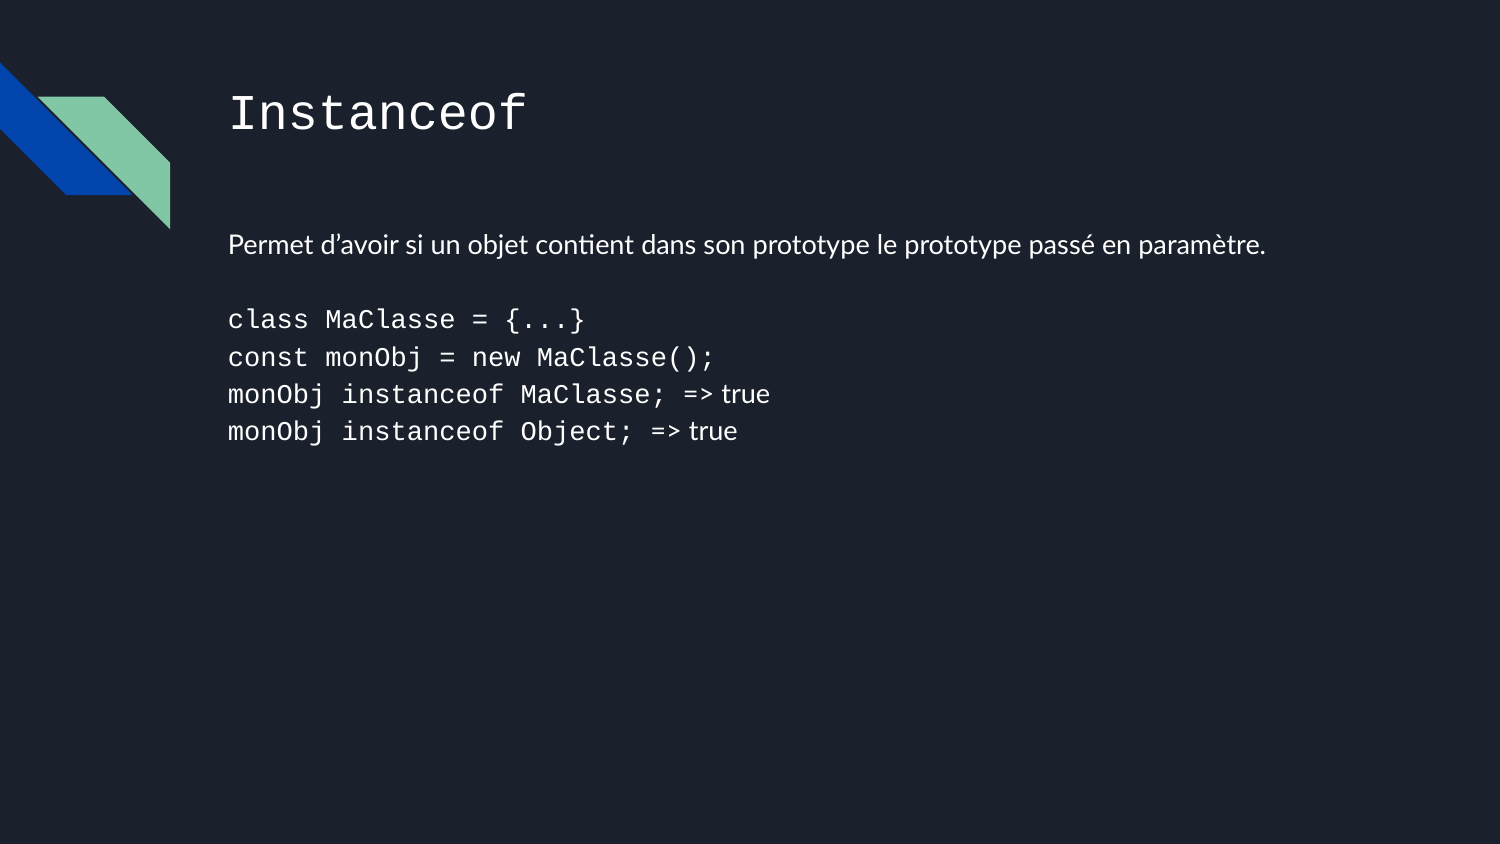

# Instanceof
Permet d’avoir si un objet contient dans son prototype le prototype passé en paramètre.

class MaClasse = {...}
const monObj = new MaClasse();
monObj instanceof MaClasse; => true
monObj instanceof Object; => true